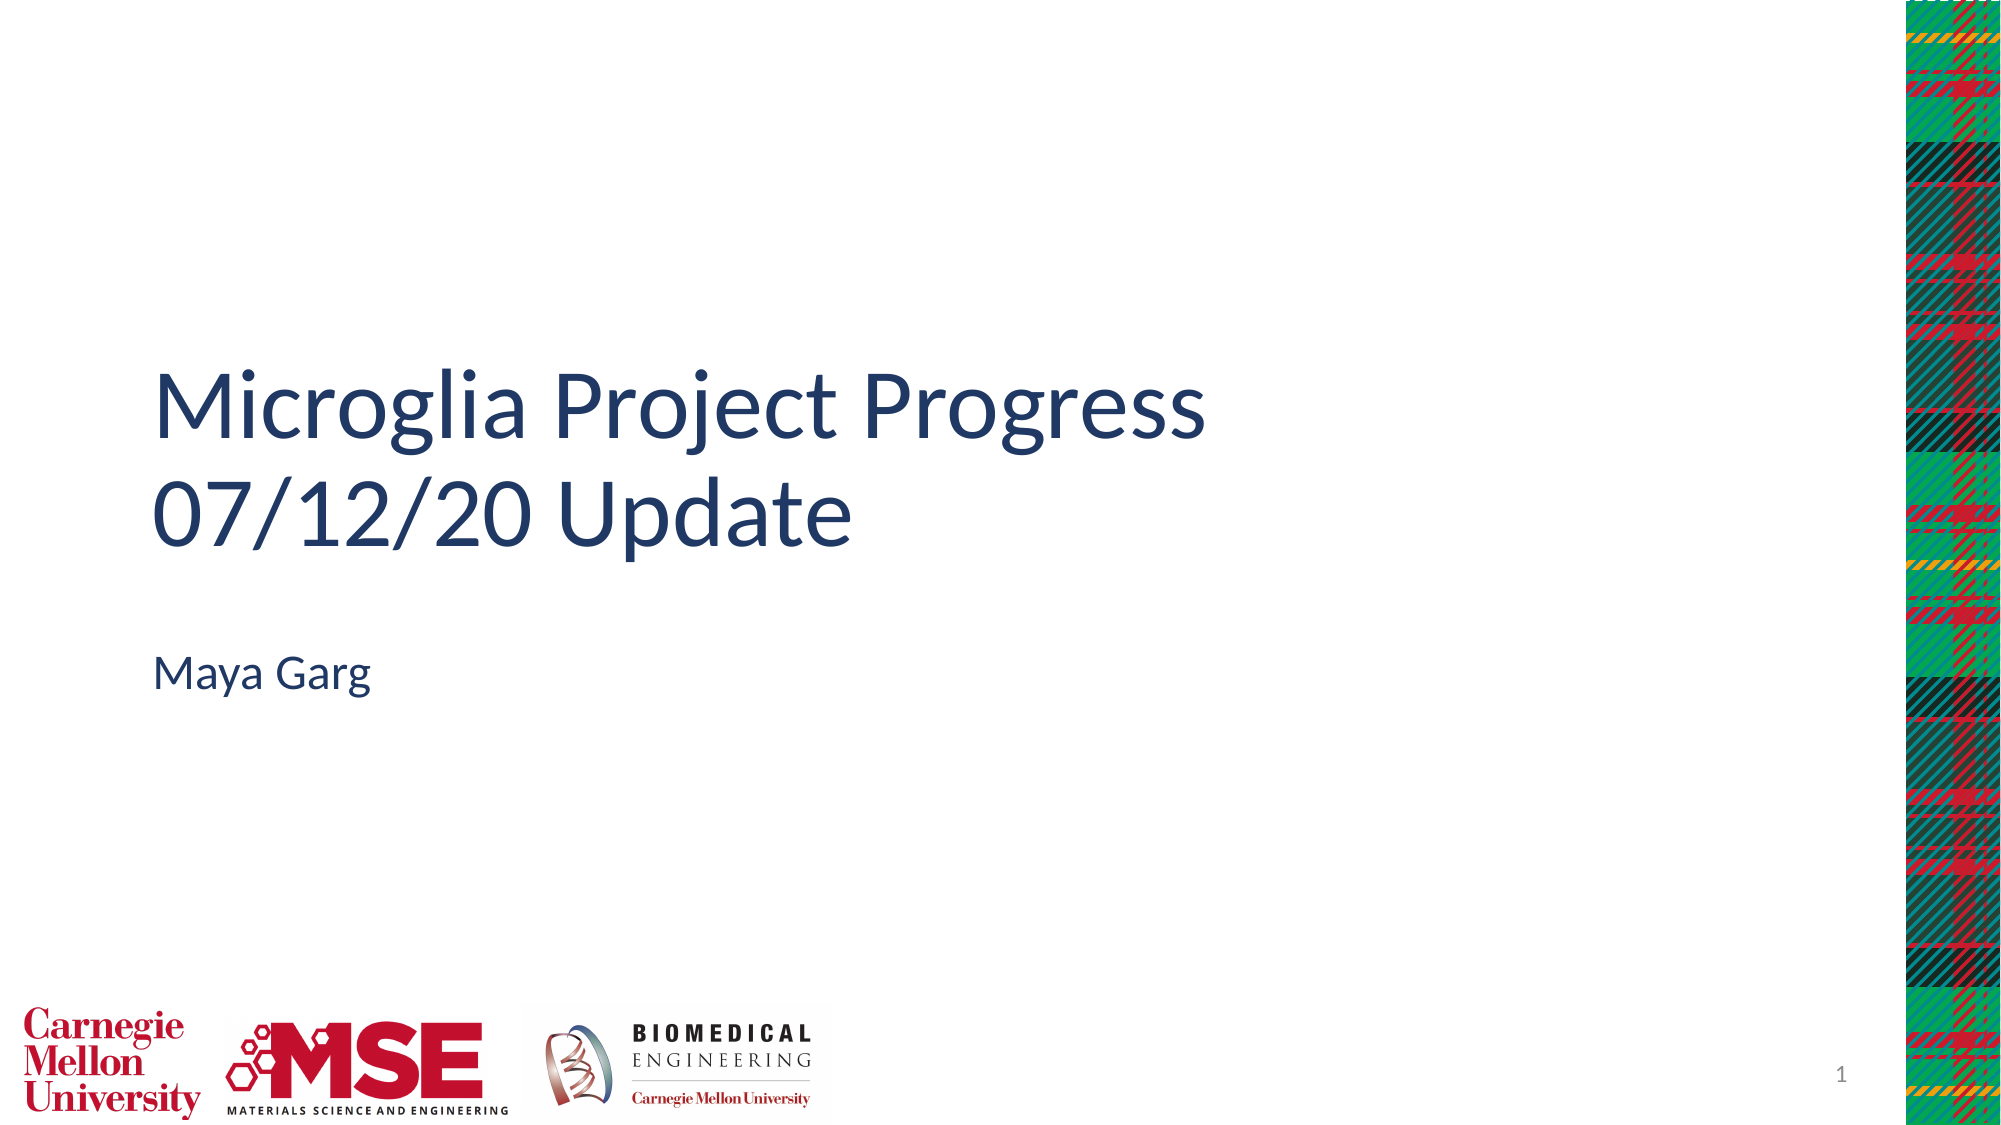

# Microglia Project Progress 07/12/20 Update
Maya Garg

1